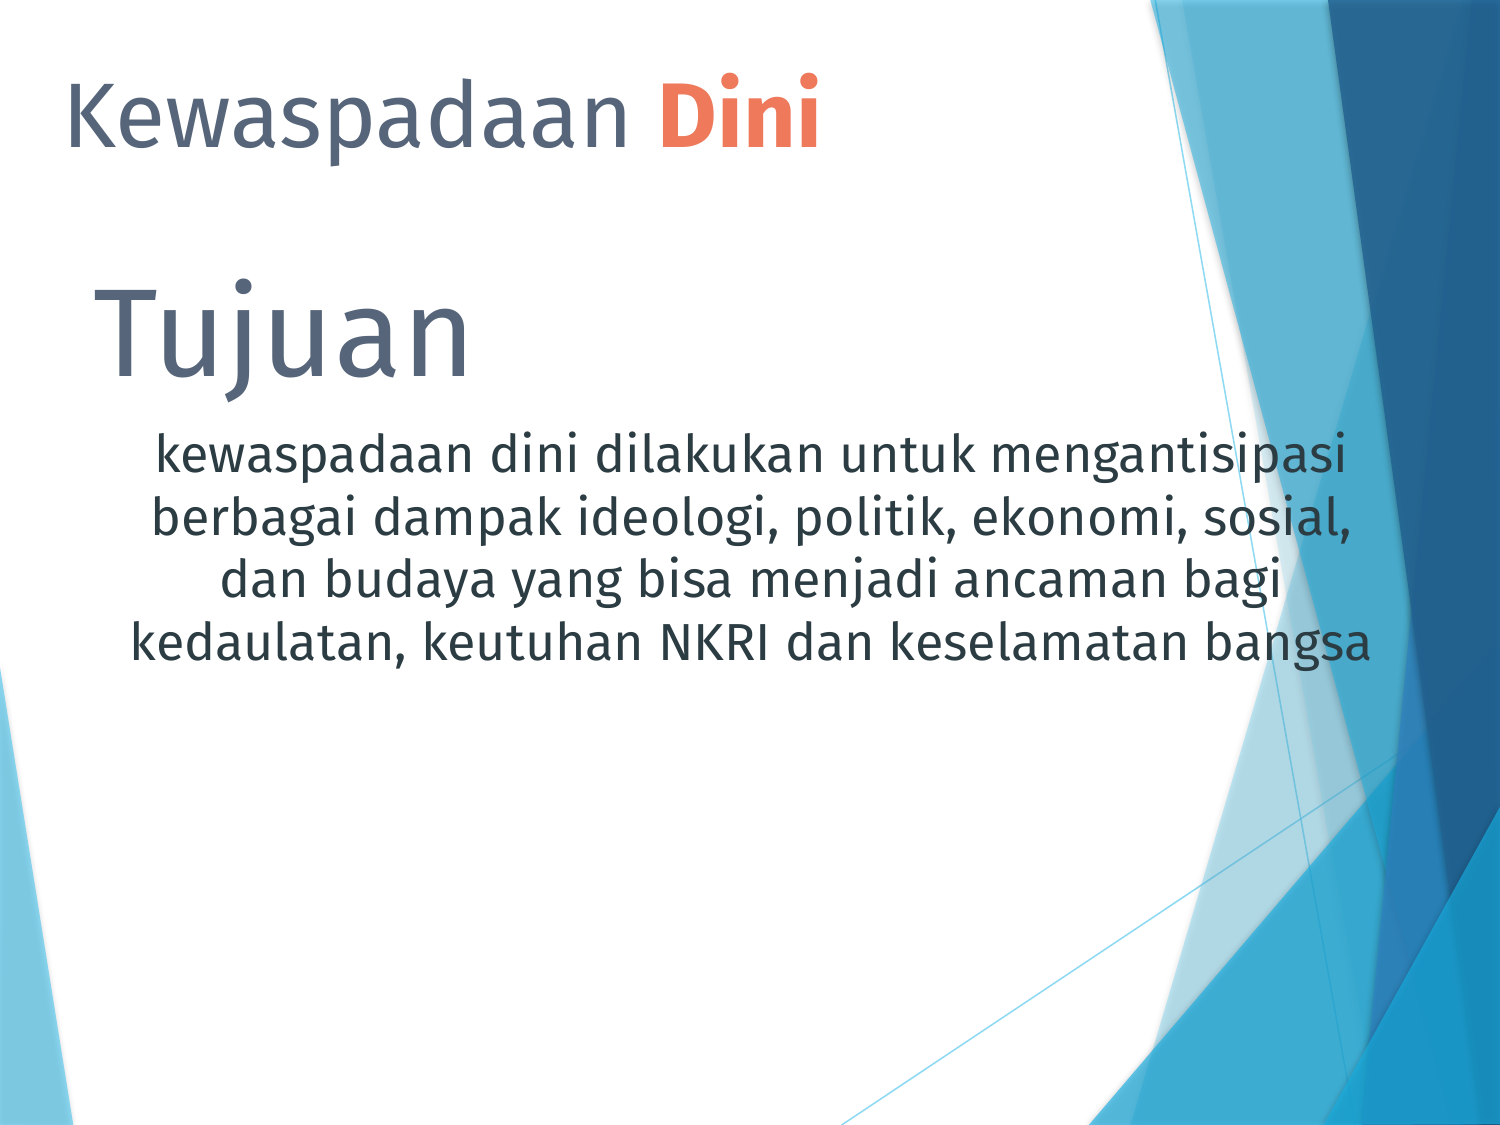

Kewaspadaan Dini
Tujuan
kewaspadaan dini dilakukan untuk mengantisipasi berbagai dampak ideologi, politik, ekonomi, sosial, dan budaya yang bisa menjadi ancaman bagi kedaulatan, keutuhan NKRI dan keselamatan bangsa